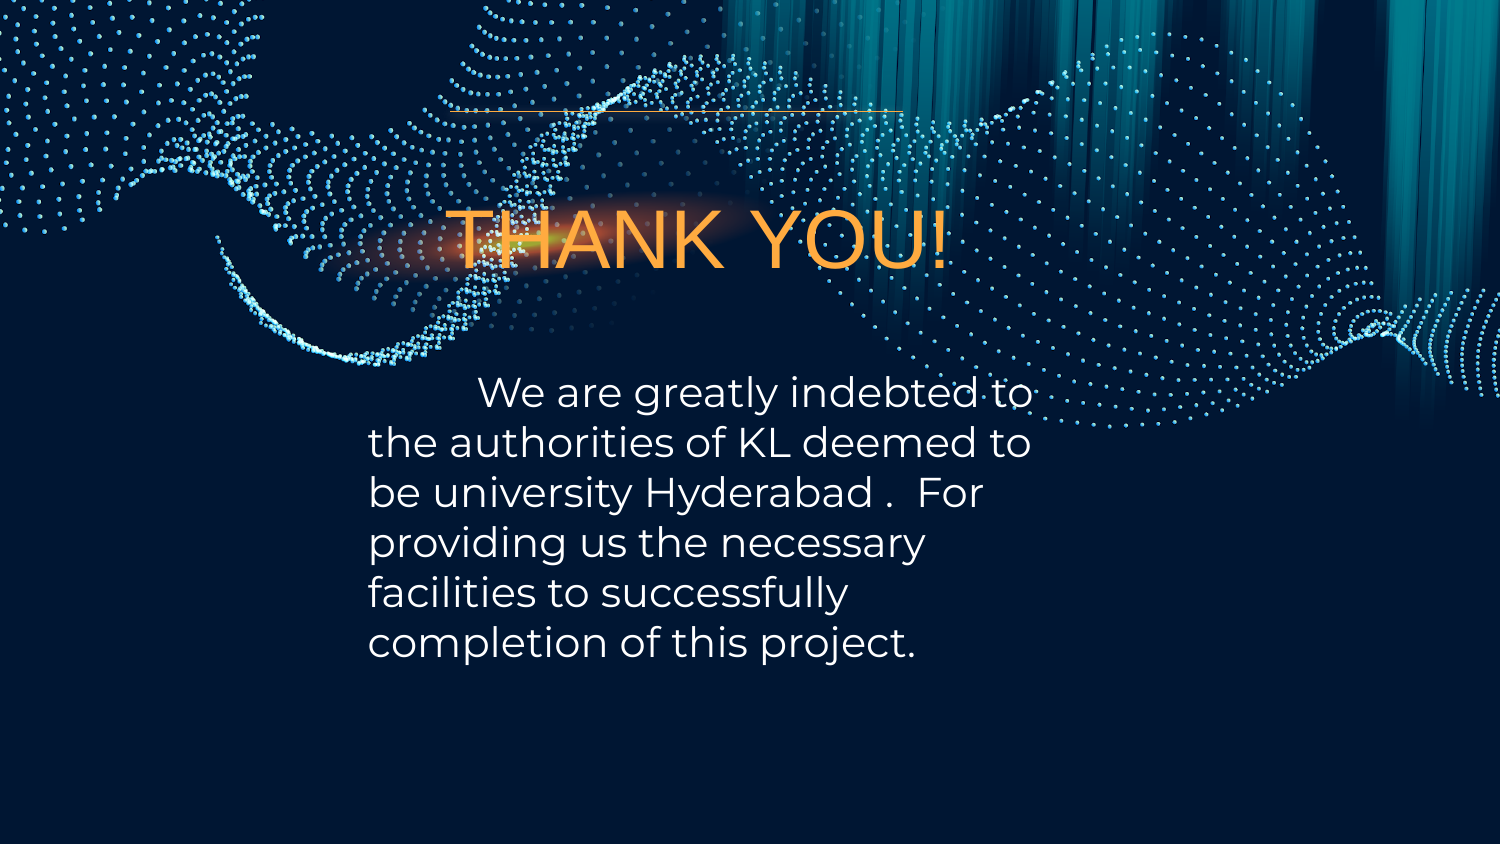

# THANK YOU!

               We are greatly indebted to the authorities of KL deemed to be university Hyderabad .  For providing us the necessary facilities to successfully completion of this project.